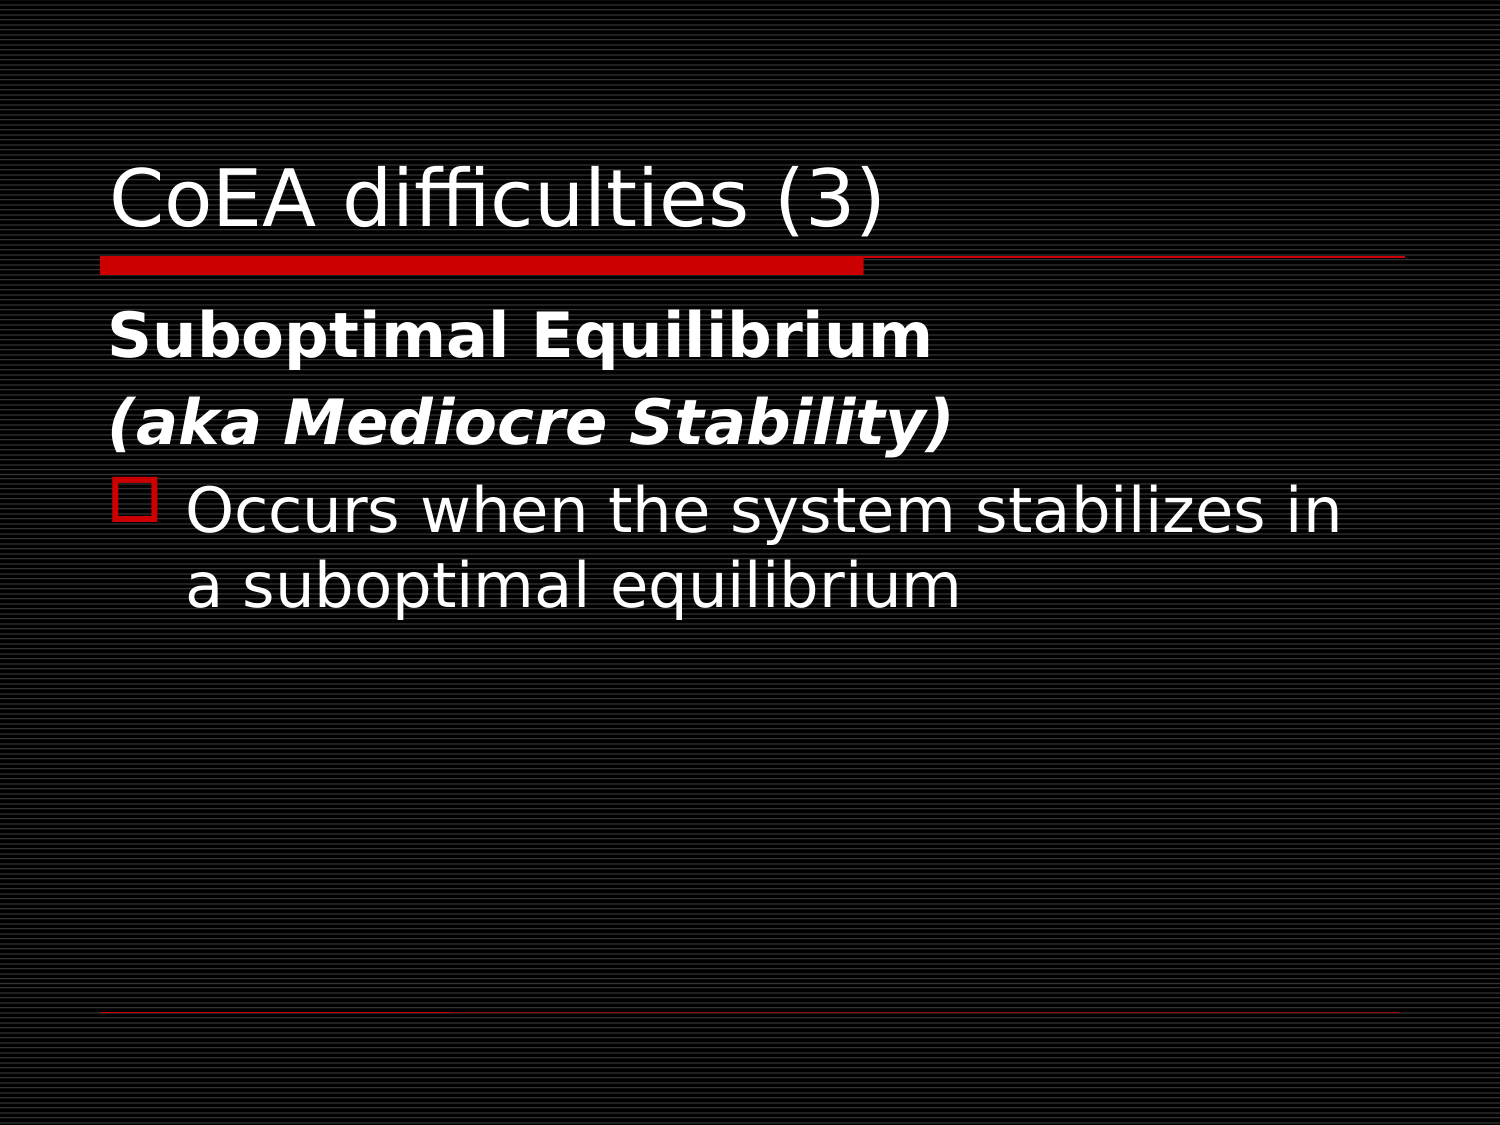

# CoEA difficulties (3)
Suboptimal Equilibrium
(aka Mediocre Stability)
Occurs when the system stabilizes in a suboptimal equilibrium